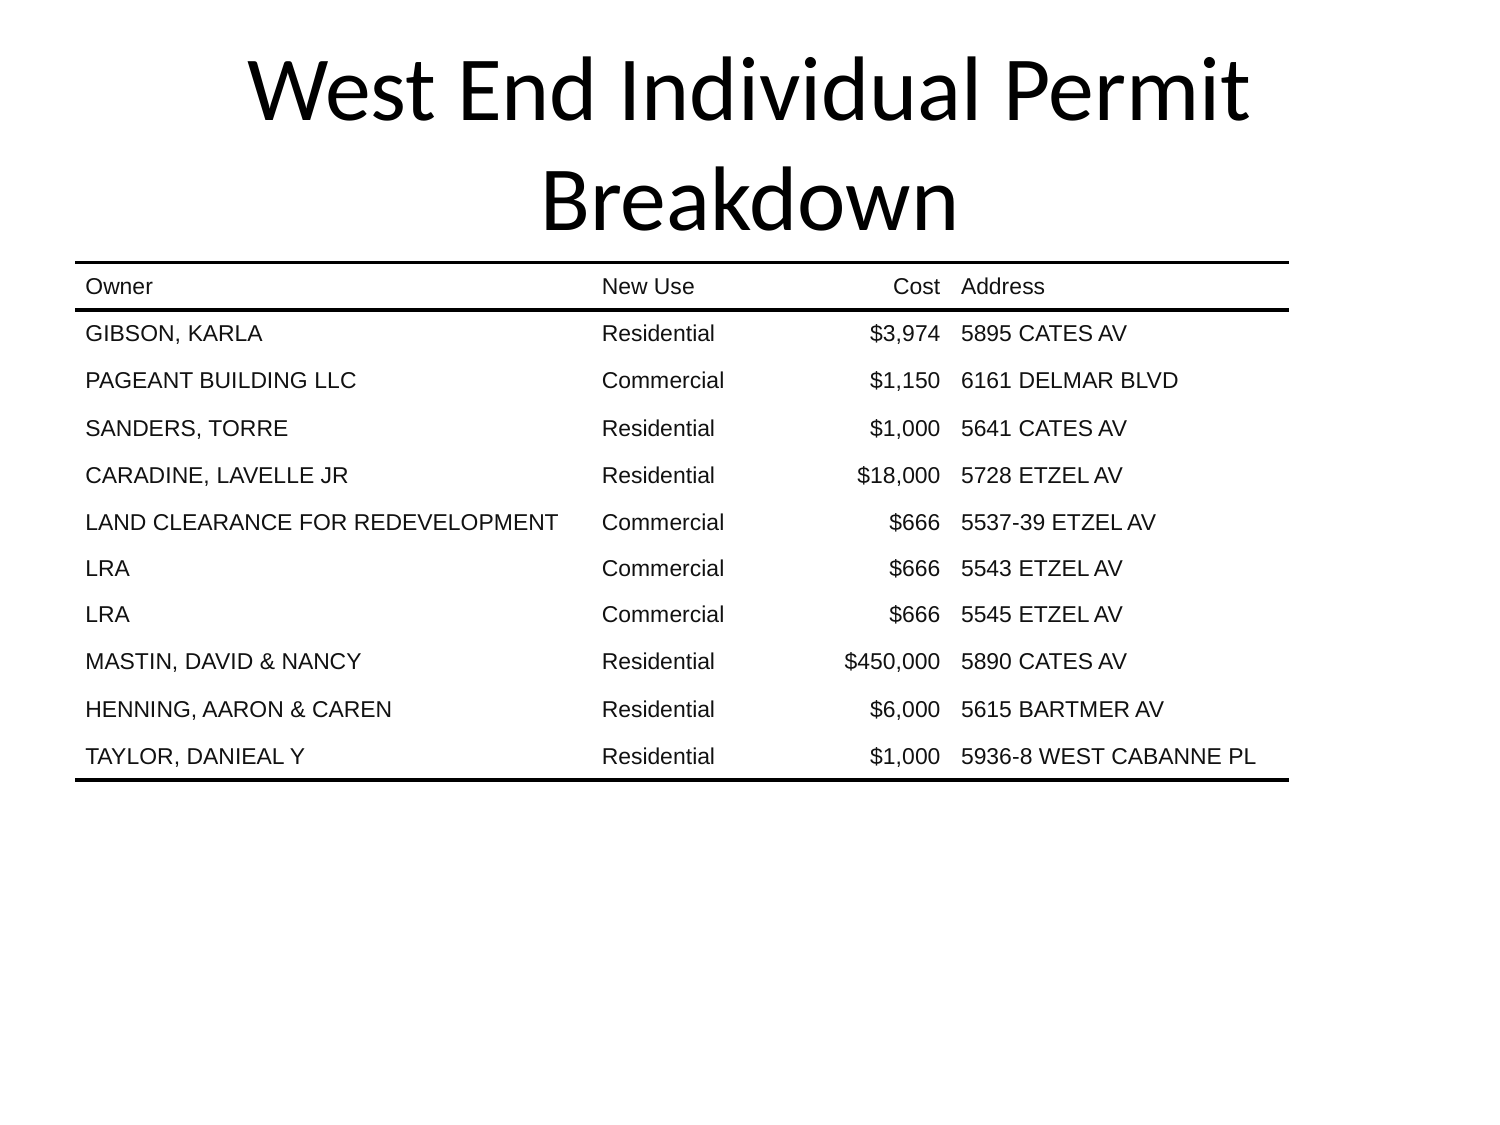

# West End Individual Permit Breakdown
| Owner | New Use | Cost | Address |
| --- | --- | --- | --- |
| GIBSON, KARLA | Residential | $3,974 | 5895 CATES AV |
| PAGEANT BUILDING LLC | Commercial | $1,150 | 6161 DELMAR BLVD |
| SANDERS, TORRE | Residential | $1,000 | 5641 CATES AV |
| CARADINE, LAVELLE JR | Residential | $18,000 | 5728 ETZEL AV |
| LAND CLEARANCE FOR REDEVELOPMENT | Commercial | $666 | 5537-39 ETZEL AV |
| LRA | Commercial | $666 | 5543 ETZEL AV |
| LRA | Commercial | $666 | 5545 ETZEL AV |
| MASTIN, DAVID & NANCY | Residential | $450,000 | 5890 CATES AV |
| HENNING, AARON & CAREN | Residential | $6,000 | 5615 BARTMER AV |
| TAYLOR, DANIEAL Y | Residential | $1,000 | 5936-8 WEST CABANNE PL |